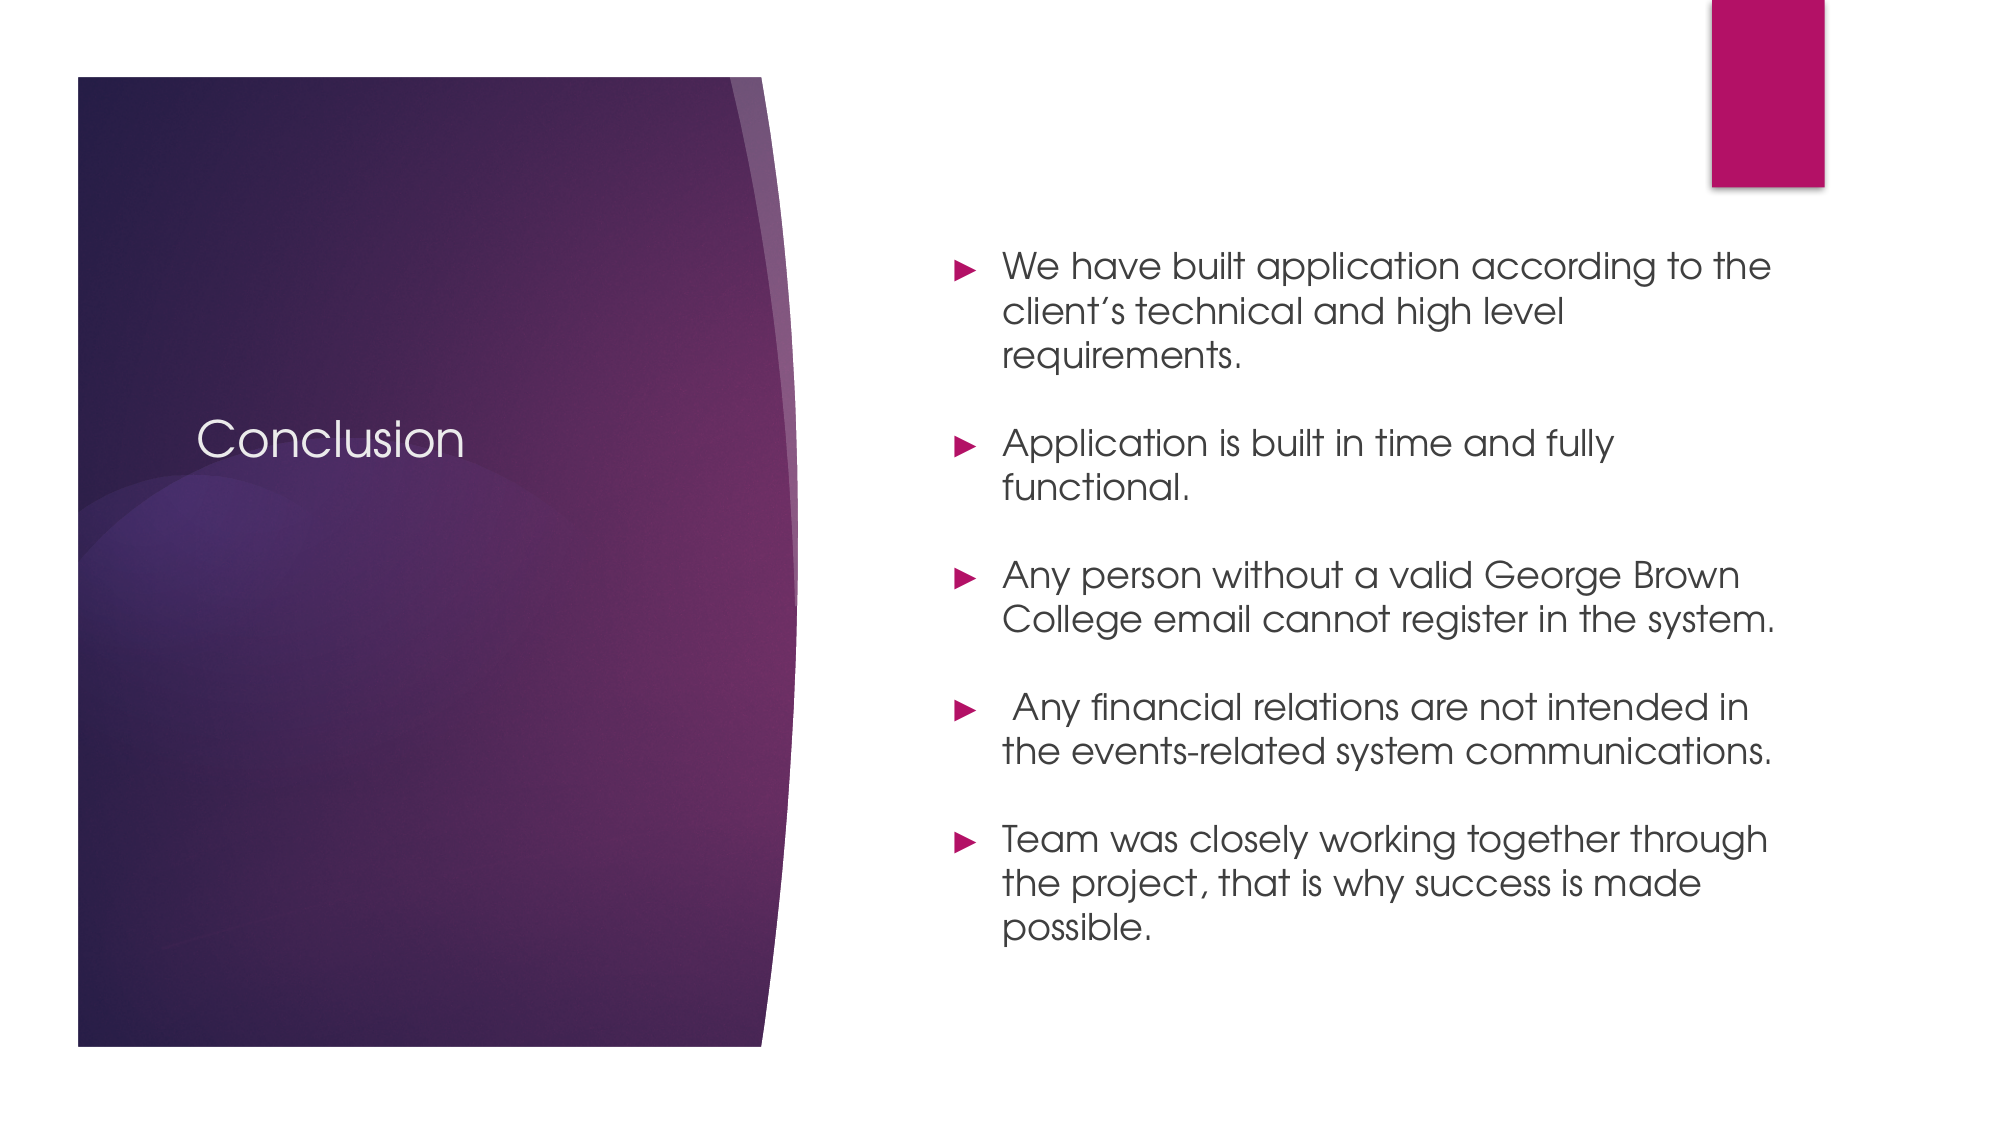

# Conclusion
We have built application according to the client’s technical and high level requirements.

Application is built in time and fully functional.

Any person without a valid George Brown College email cannot register in the system.

 Any financial relations are not intended in the events-related system communications.

Team was closely working together through the project, that is why success is made possible.